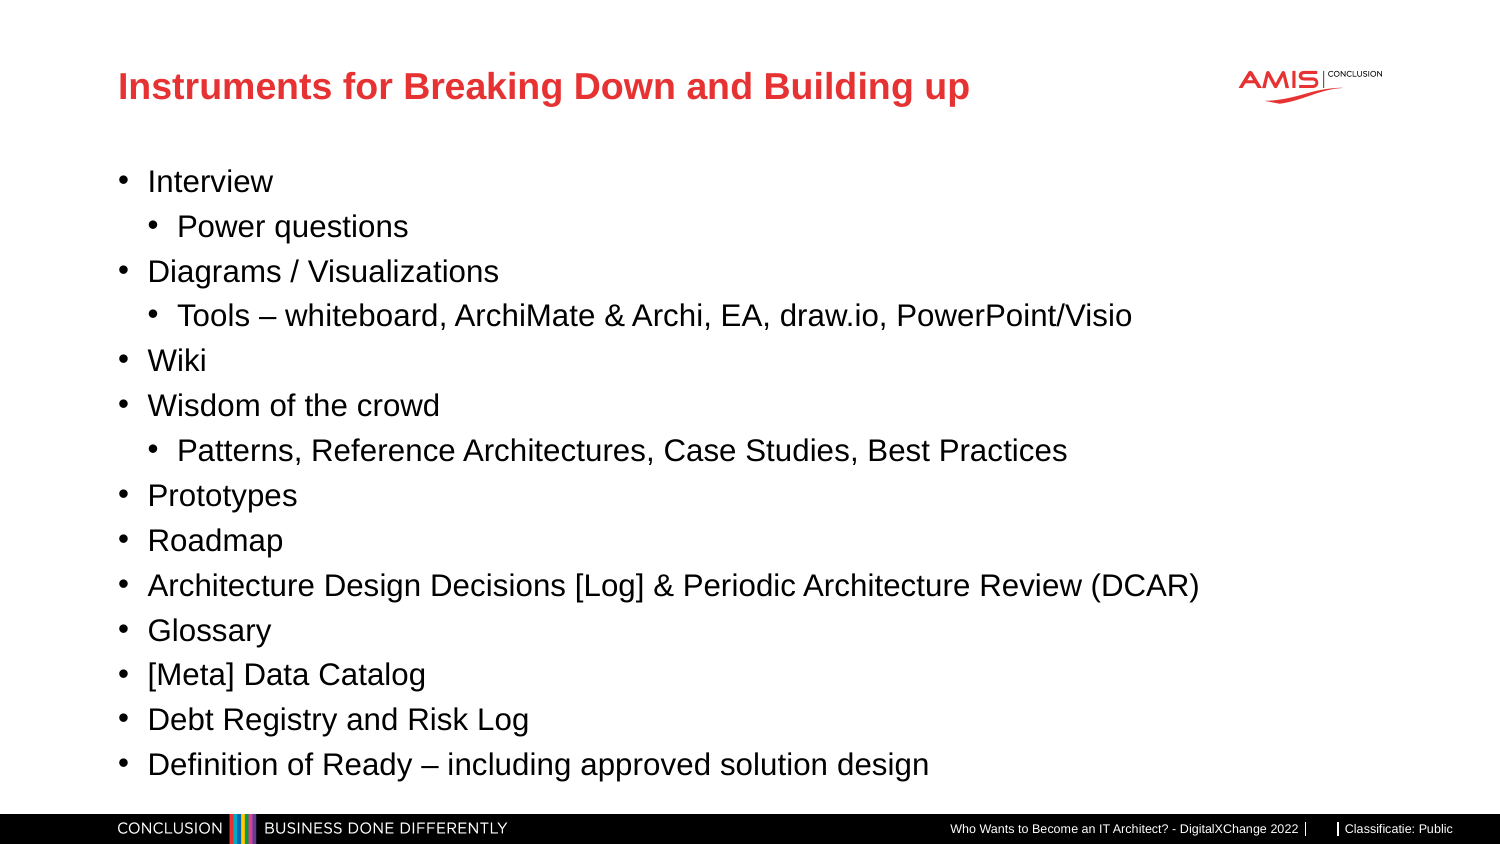

# Instruments for Breaking Down and Building up
Interview
Power questions
Diagrams / Visualizations
Tools – whiteboard, ArchiMate & Archi, EA, draw.io, PowerPoint/Visio
Wiki
Wisdom of the crowd
Patterns, Reference Architectures, Case Studies, Best Practices
Prototypes
Roadmap
Architecture Design Decisions [Log] & Periodic Architecture Review (DCAR)
Glossary
[Meta] Data Catalog
Debt Registry and Risk Log
Definition of Ready – including approved solution design

Who Wants to Become an IT Architect? - DigitalXChange 2022